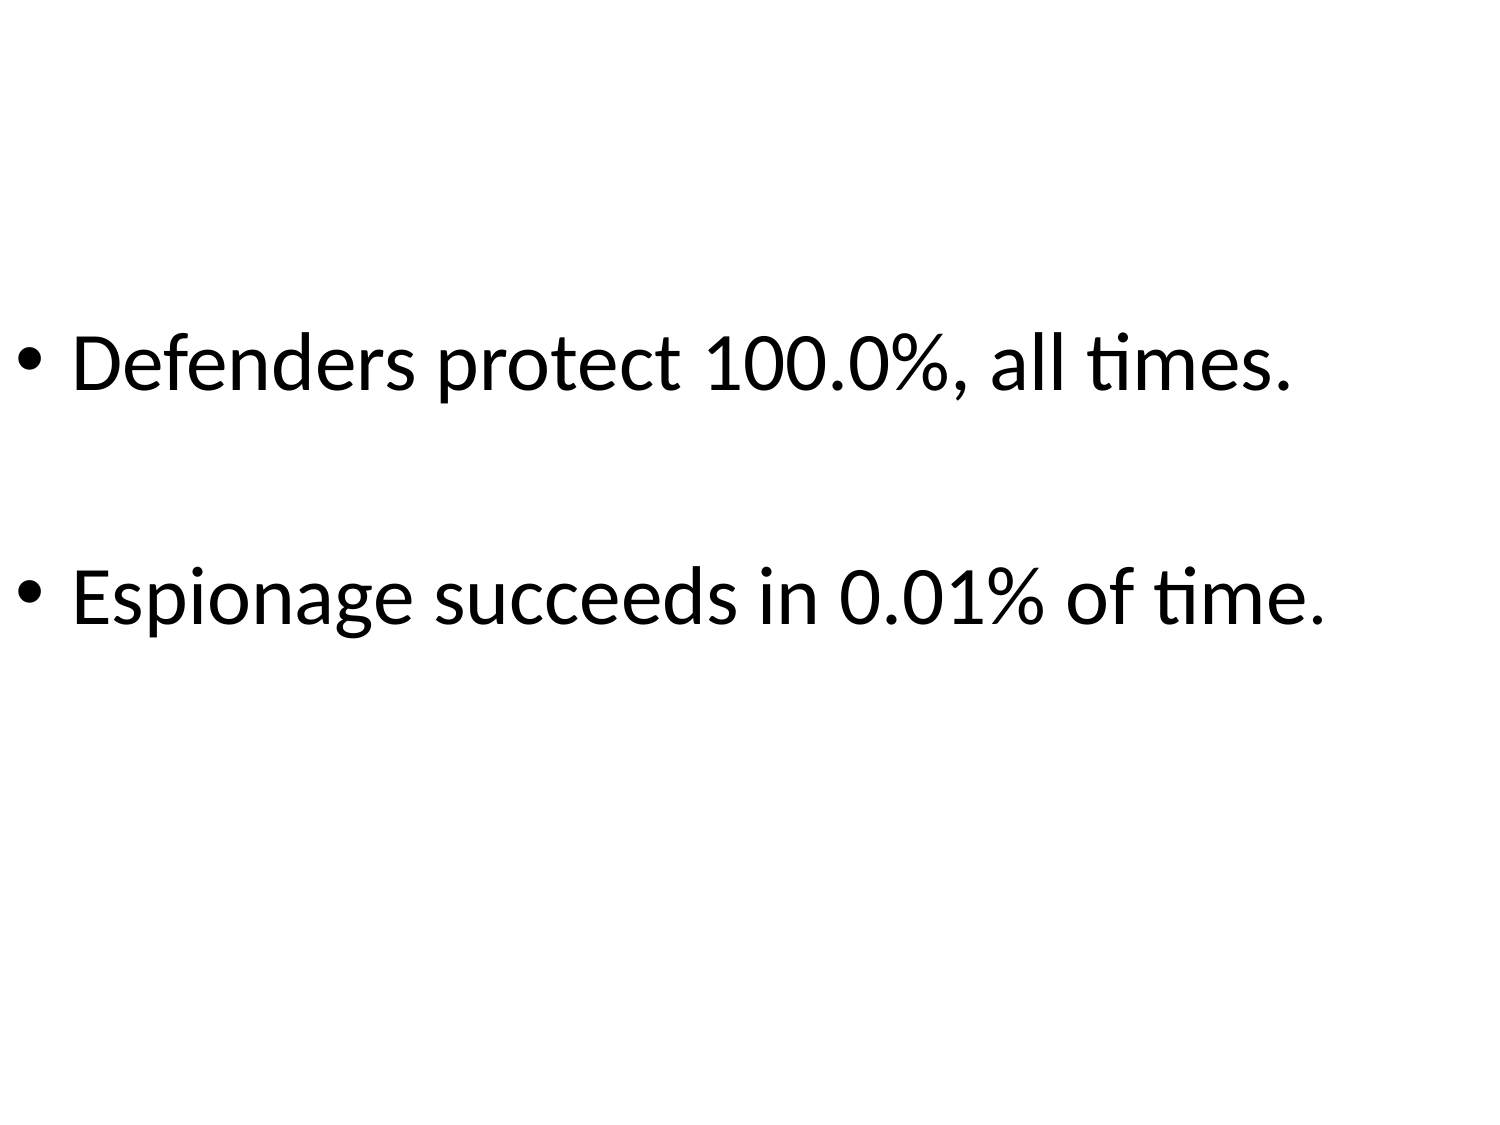

Defenders protect 100.0%, all times.

Espionage succeeds in 0.01% of time.